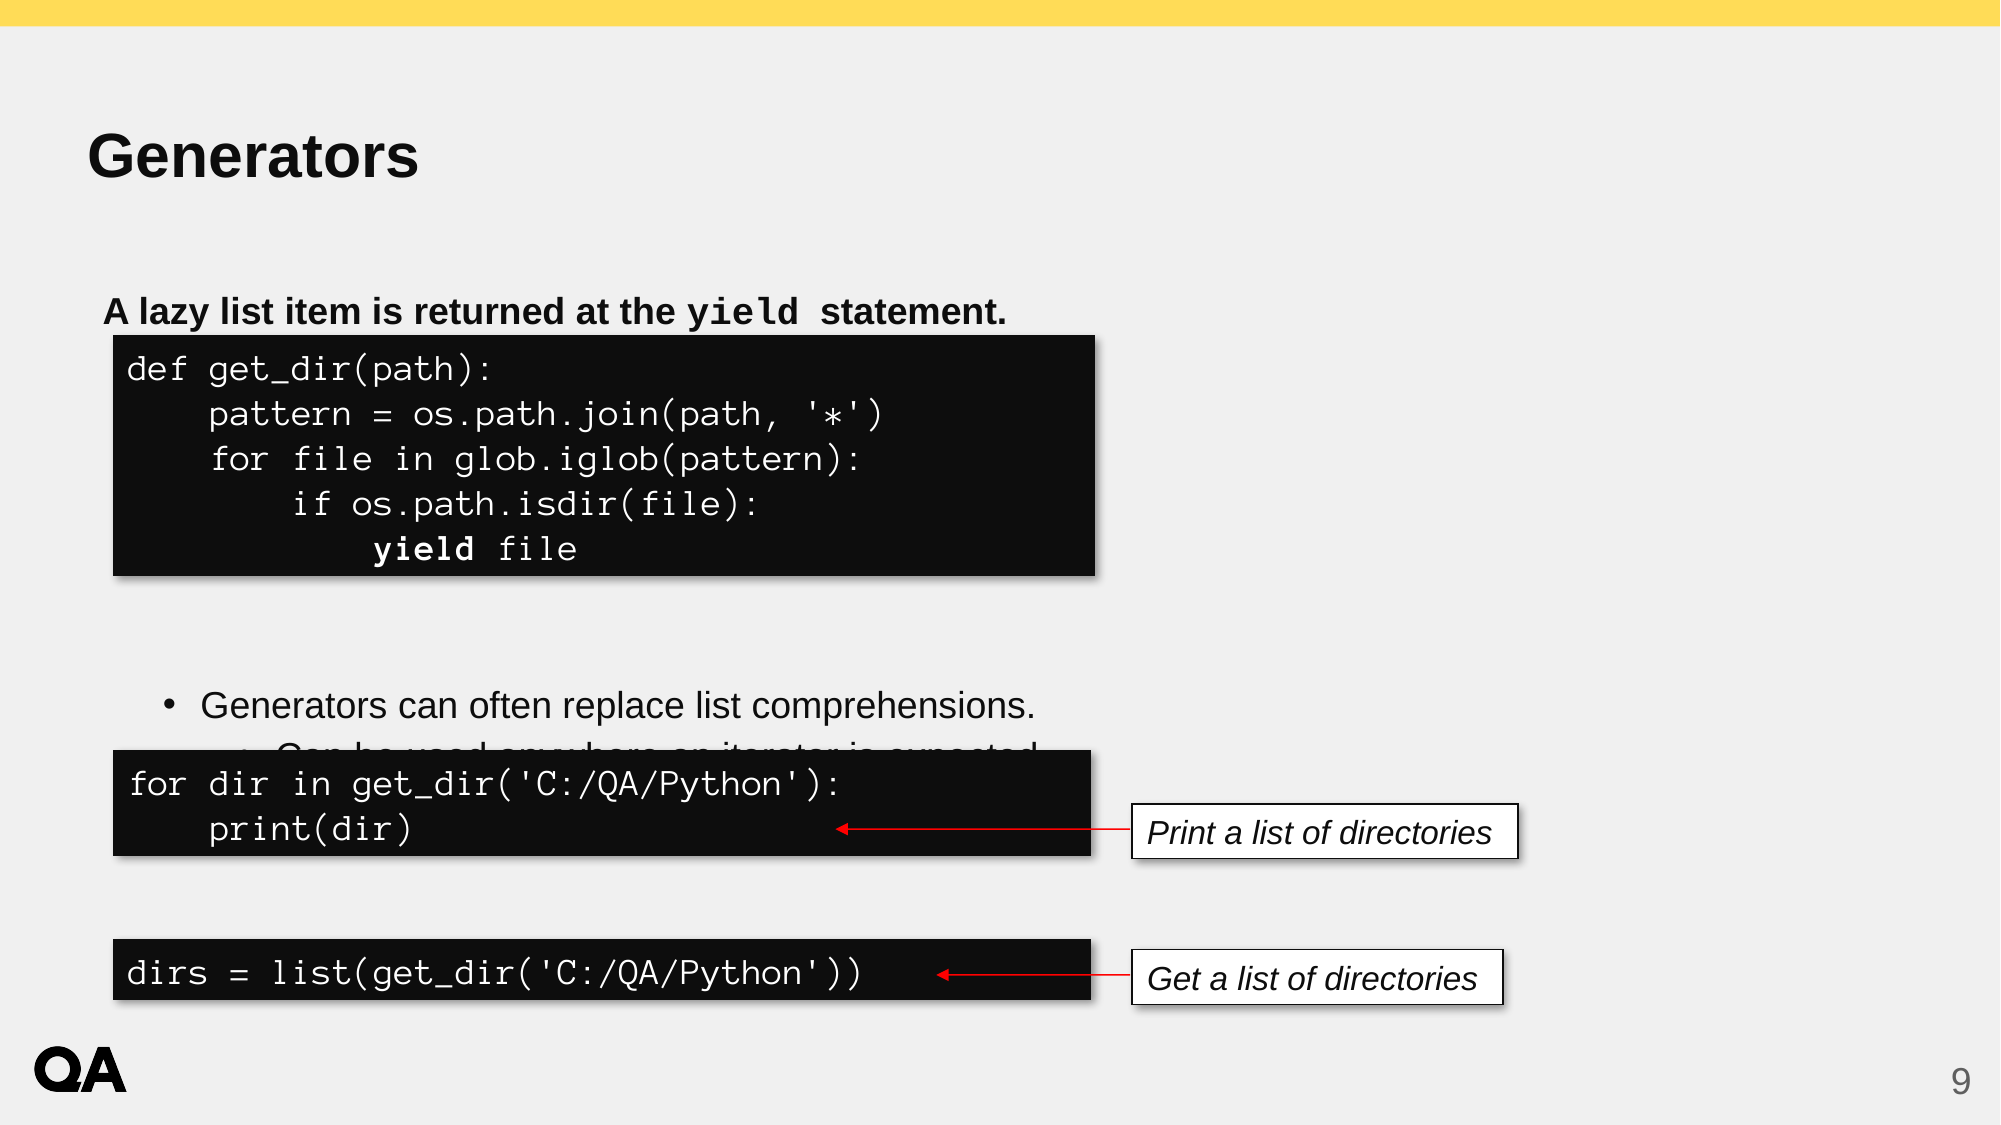

# Generators
A lazy list item is returned at the yield  statement.

Generators can often replace list comprehensions.
Can be used anywhere an iterator is expected.
def get_dir(path):
    pattern = os.path.join(path, '*')
    for file in glob.iglob(pattern):
        if os.path.isdir(file):
            yield file
for dir in get_dir('C:/QA/Python'):
    print(dir)
Print a list of directories

dirs = list(get_dir('C:/QA/Python'))
Get a list of directories

9